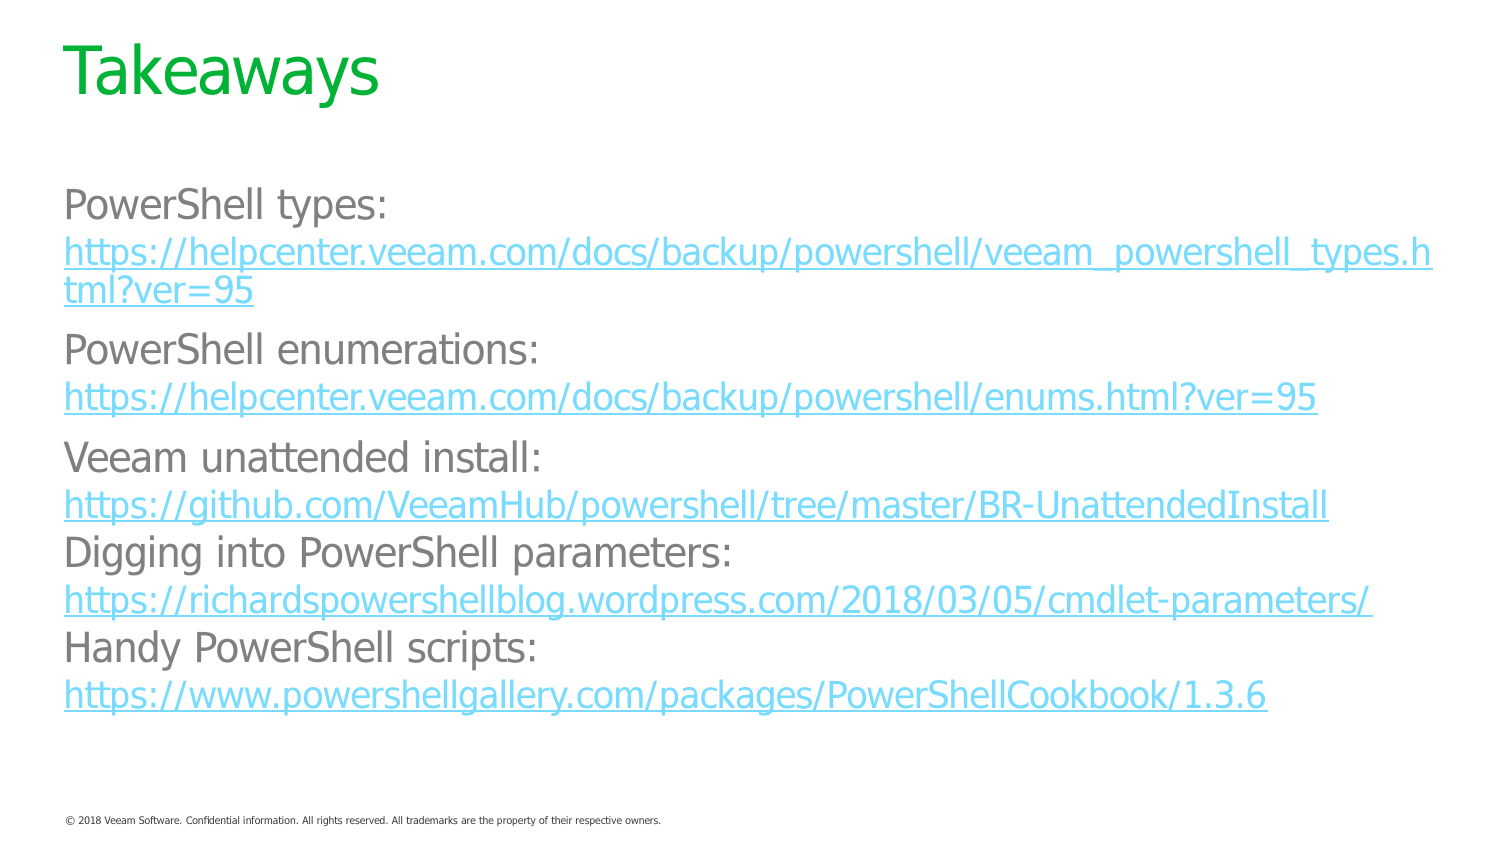

# Takeaways
PowerShell types: https://helpcenter.veeam.com/docs/backup/powershell/veeam_powershell_types.html?ver=95
PowerShell enumerations:
https://helpcenter.veeam.com/docs/backup/powershell/enums.html?ver=95
Veeam unattended install:
https://github.com/VeeamHub/powershell/tree/master/BR-UnattendedInstall
Digging into PowerShell parameters:
https://richardspowershellblog.wordpress.com/2018/03/05/cmdlet-parameters/
Handy PowerShell scripts:
https://www.powershellgallery.com/packages/PowerShellCookbook/1.3.6